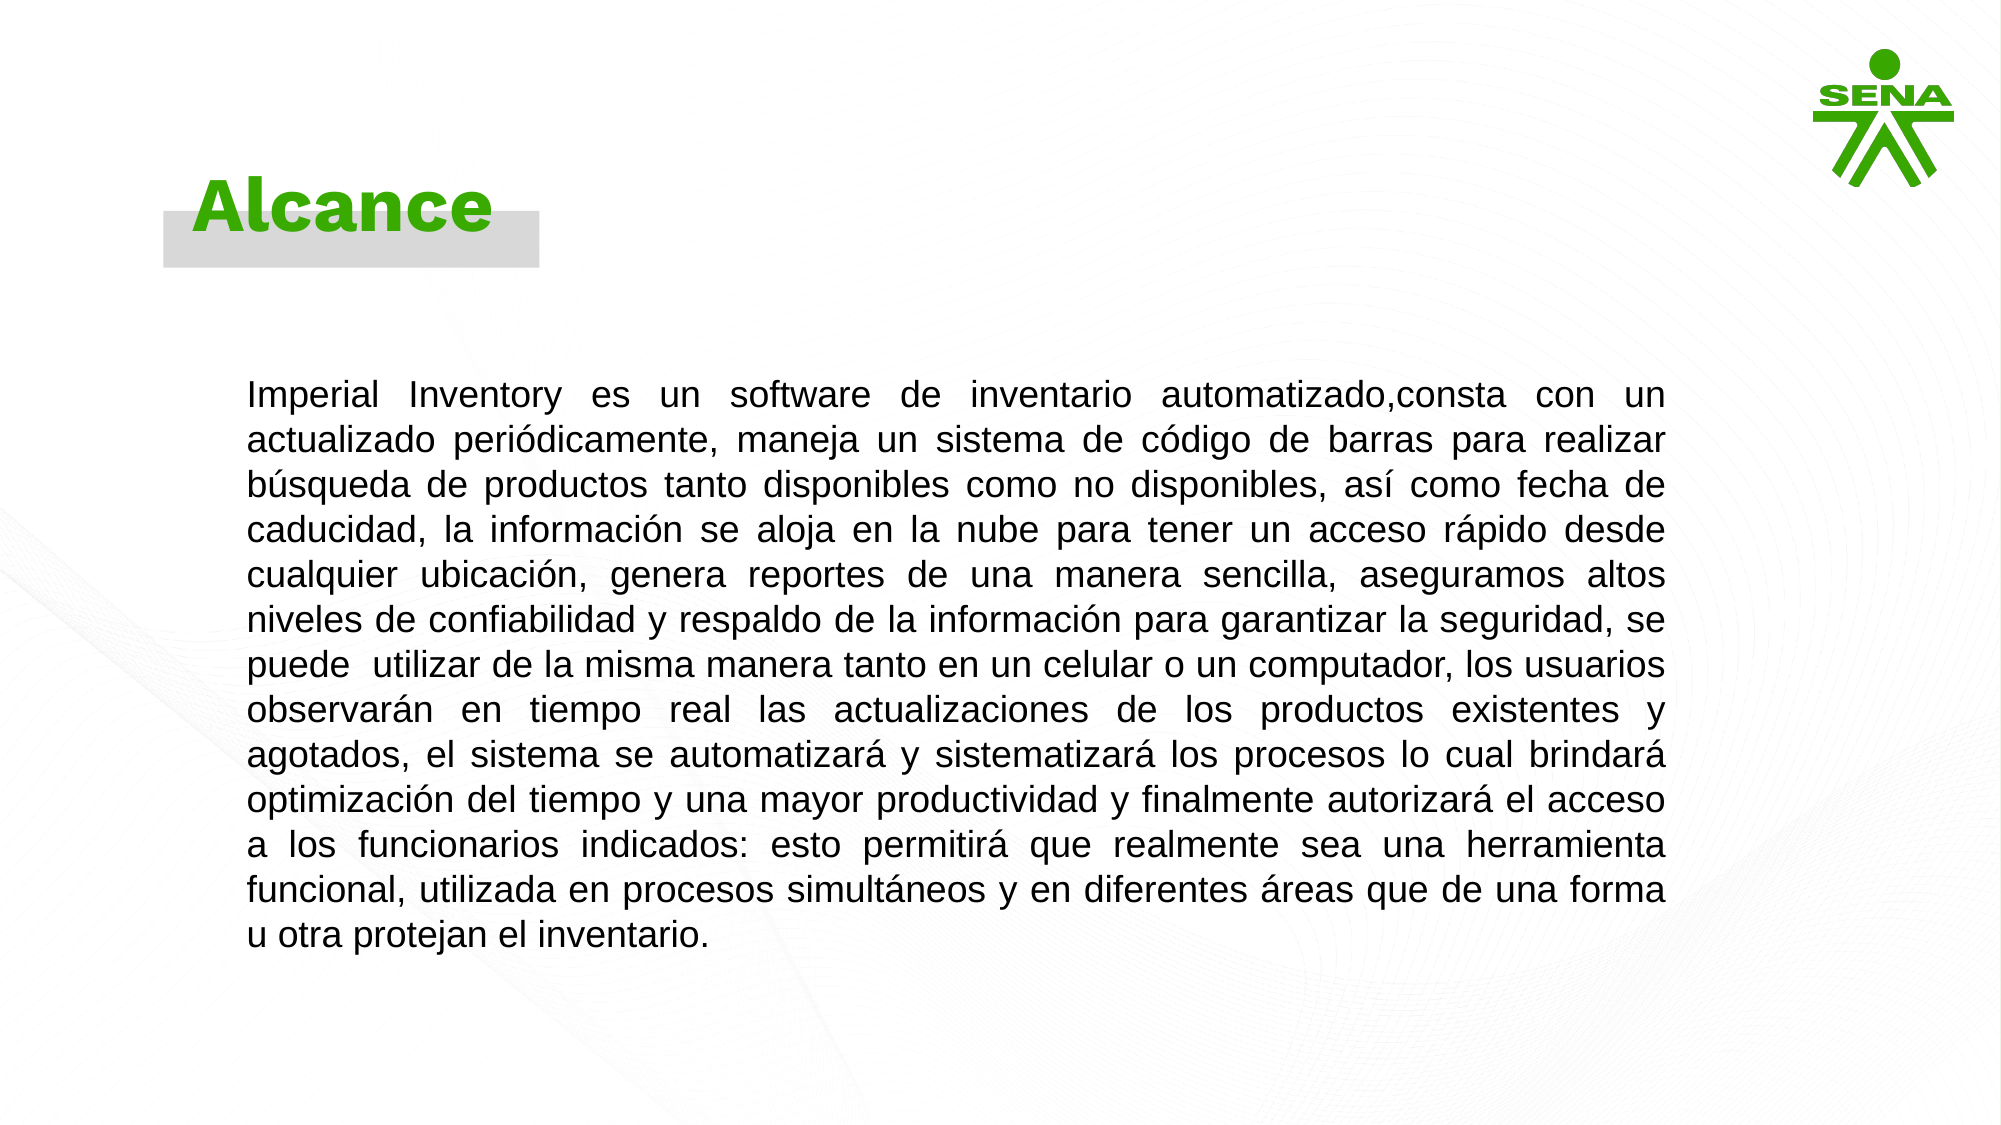

Alcance

Imperial Inventory es un software de inventario automatizado,consta con un actualizado periódicamente, maneja un sistema de código de barras para realizar búsqueda de productos tanto disponibles como no disponibles, así como fecha de caducidad, la información se aloja en la nube para tener un acceso rápido desde cualquier ubicación, genera reportes de una manera sencilla, aseguramos altos niveles de confiabilidad y respaldo de la información para garantizar la seguridad, se puede  utilizar de la misma manera tanto en un celular o un computador, los usuarios observarán en tiempo real las actualizaciones de los productos existentes y agotados, el sistema se automatizará y sistematizará los procesos lo cual brindará optimización del tiempo y una mayor productividad y finalmente autorizará el acceso a los funcionarios indicados: esto permitirá que realmente sea una herramienta funcional, utilizada en procesos simultáneos y en diferentes áreas que de una forma u otra protejan el inventario.